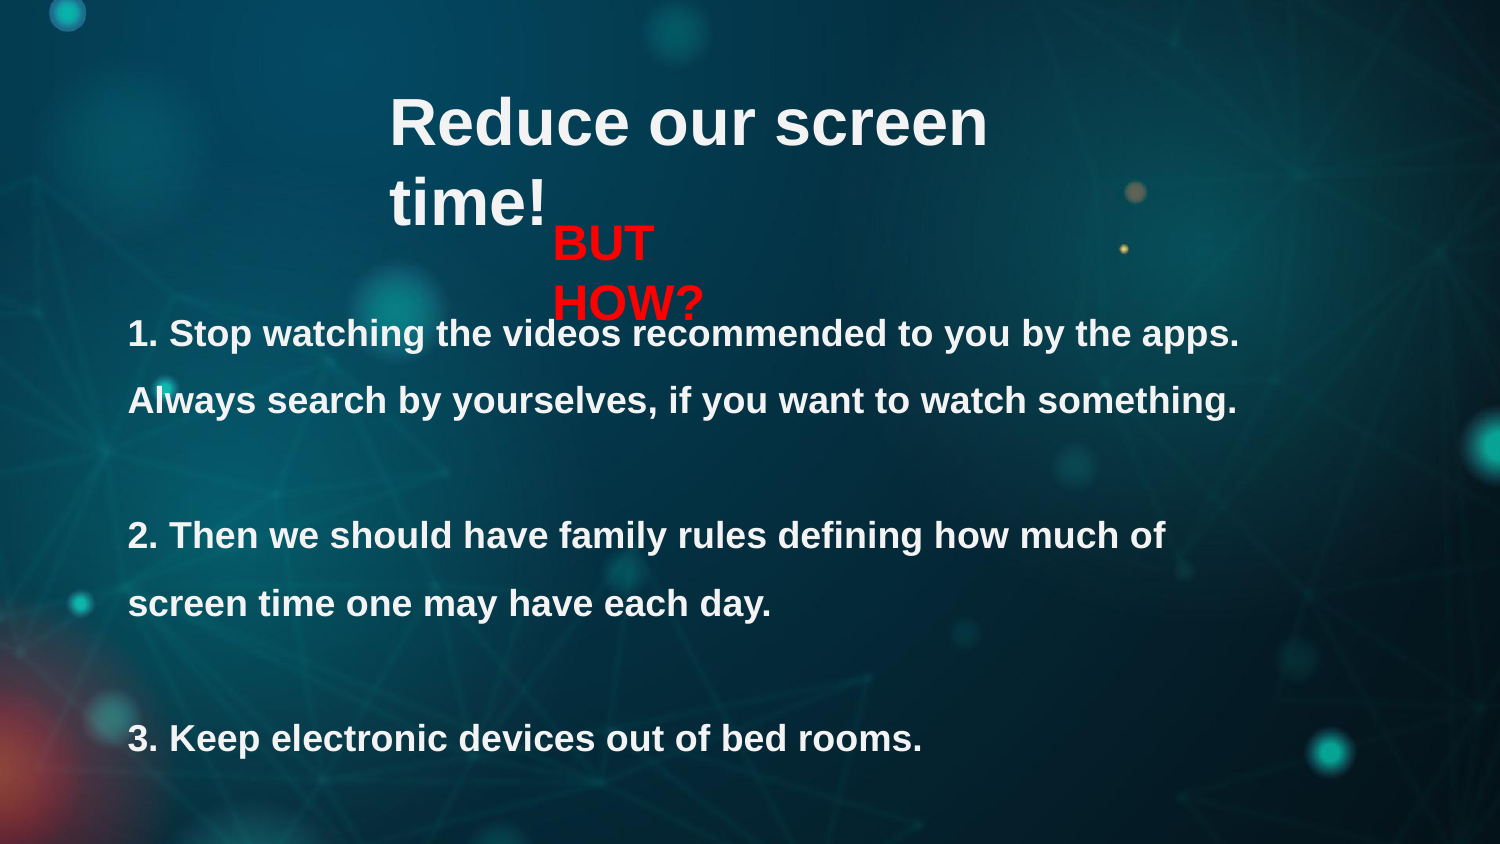

Reduce our screen time!
BUT HOW?
# 1. Stop watching the videos recommended to you by the apps. Always search by yourselves, if you want to watch something. 2. Then we should have family rules defining how much of screen time one may have each day. 3. Keep electronic devices out of bed rooms.